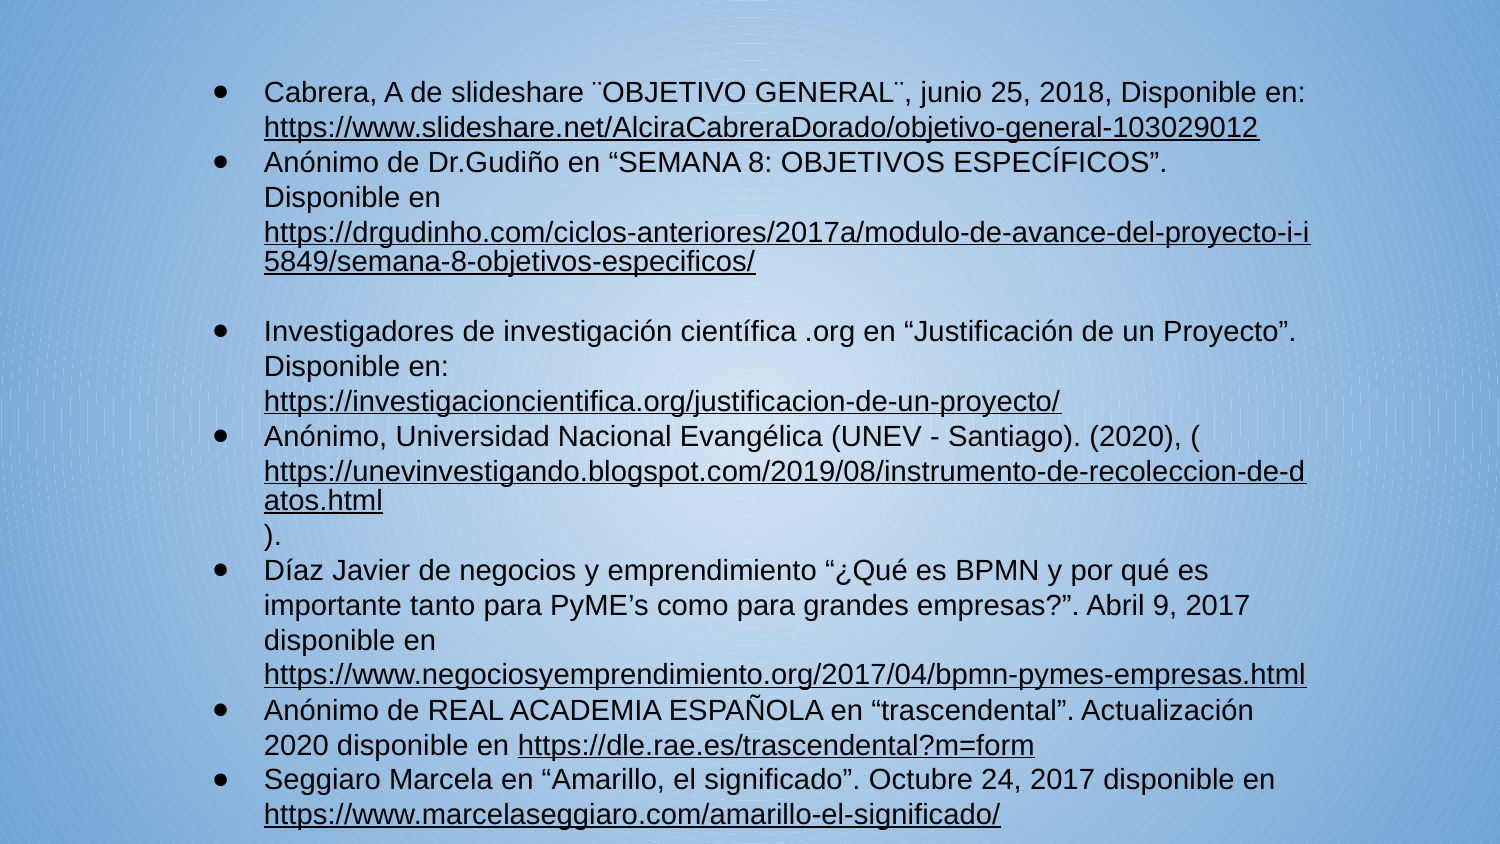

Cabrera, A de slideshare ¨OBJETIVO GENERAL¨, junio 25, 2018, Disponible en: https://www.slideshare.net/AlciraCabreraDorado/objetivo-general-103029012
Anónimo de Dr.Gudiño en “SEMANA 8: OBJETIVOS ESPECÍFICOS”. Disponible en https://drgudinho.com/ciclos-anteriores/2017a/modulo-de-avance-del-proyecto-i-i5849/semana-8-objetivos-especificos/
Investigadores de investigación científica .org en “Justificación de un Proyecto”. Disponible en:
https://investigacioncientifica.org/justificacion-de-un-proyecto/
Anónimo, Universidad Nacional Evangélica (UNEV - Santiago). (2020), (https://unevinvestigando.blogspot.com/2019/08/instrumento-de-recoleccion-de-datos.html).
Díaz Javier de negocios y emprendimiento “¿Qué es BPMN y por qué es importante tanto para PyME’s como para grandes empresas?”. Abril 9, 2017 disponible en https://www.negociosyemprendimiento.org/2017/04/bpmn-pymes-empresas.html
Anónimo de REAL ACADEMIA ESPAÑOLA en “trascendental”. Actualización 2020 disponible en https://dle.rae.es/trascendental?m=form
Seggiaro Marcela en “Amarillo, el significado”. Octubre 24, 2017 disponible en https://www.marcelaseggiaro.com/amarillo-el-significado/